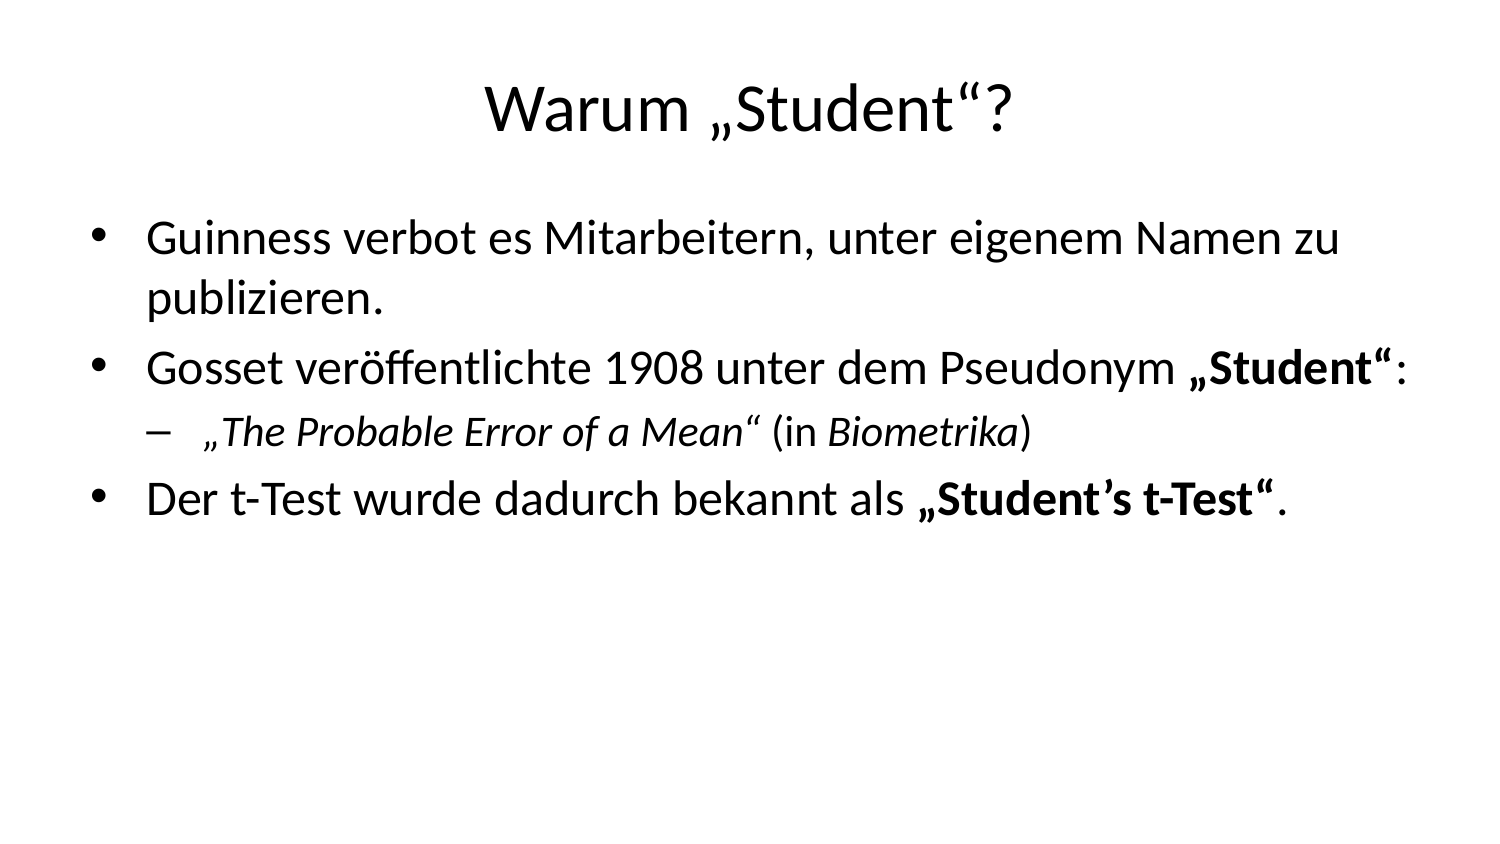

# Warum „Student“?
Guinness verbot es Mitarbeitern, unter eigenem Namen zu publizieren.
Gosset veröffentlichte 1908 unter dem Pseudonym „Student“:
„The Probable Error of a Mean“ (in Biometrika)
Der t-Test wurde dadurch bekannt als „Student’s t-Test“.